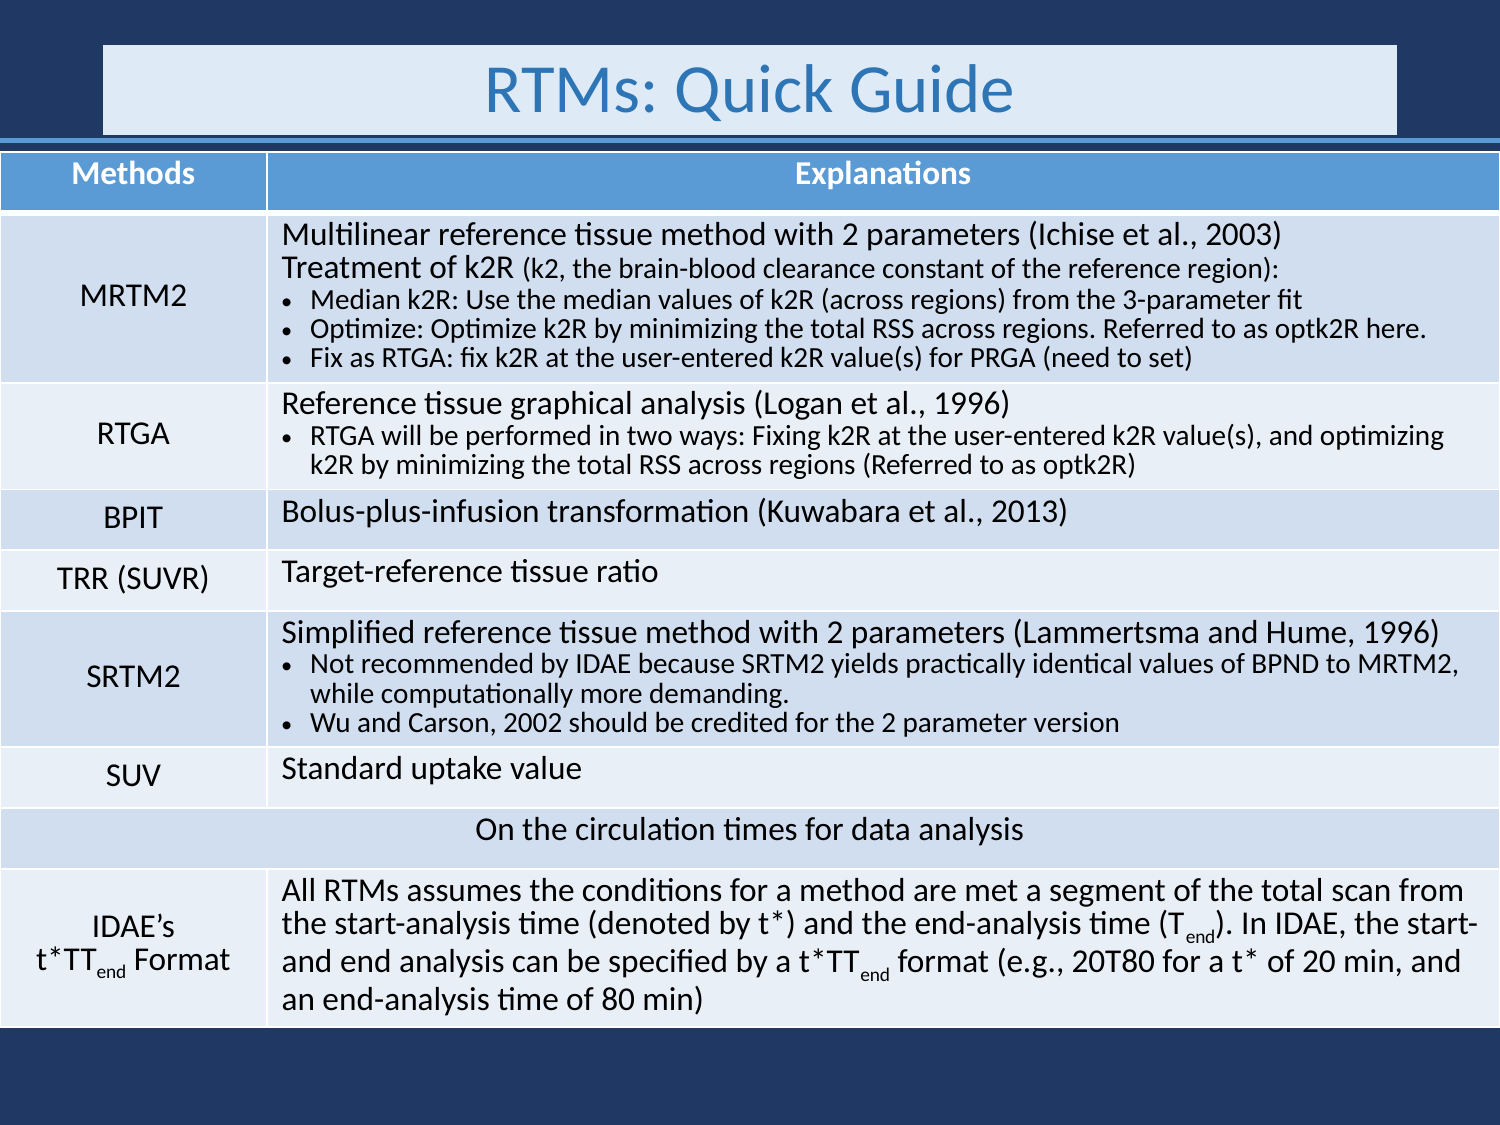

# RTMs: Quick Guide
| Methods | Explanations |
| --- | --- |
| MRTM2 | Multilinear reference tissue method with 2 parameters (Ichise et al., 2003) Treatment of k2R (k2, the brain-blood clearance constant of the reference region): Median k2R: Use the median values of k2R (across regions) from the 3-parameter fit Optimize: Optimize k2R by minimizing the total RSS across regions. Referred to as optk2R here. Fix as RTGA: fix k2R at the user-entered k2R value(s) for PRGA (need to set) |
| RTGA | Reference tissue graphical analysis (Logan et al., 1996) RTGA will be performed in two ways: Fixing k2R at the user-entered k2R value(s), and optimizing k2R by minimizing the total RSS across regions (Referred to as optk2R) |
| BPIT | Bolus-plus-infusion transformation (Kuwabara et al., 2013) |
| TRR (SUVR) | Target-reference tissue ratio |
| SRTM2 | Simplified reference tissue method with 2 parameters (Lammertsma and Hume, 1996) Not recommended by IDAE because SRTM2 yields practically identical values of BPND to MRTM2, while computationally more demanding. Wu and Carson, 2002 should be credited for the 2 parameter version |
| SUV | Standard uptake value |
| On the circulation times for data analysis |  |
| IDAE’s t\*TTend Format | All RTMs assumes the conditions for a method are met a segment of the total scan from the start-analysis time (denoted by t\*) and the end-analysis time (Tend). In IDAE, the start- and end analysis can be specified by a t\*TTend format (e.g., 20T80 for a t\* of 20 min, and an end-analysis time of 80 min) |